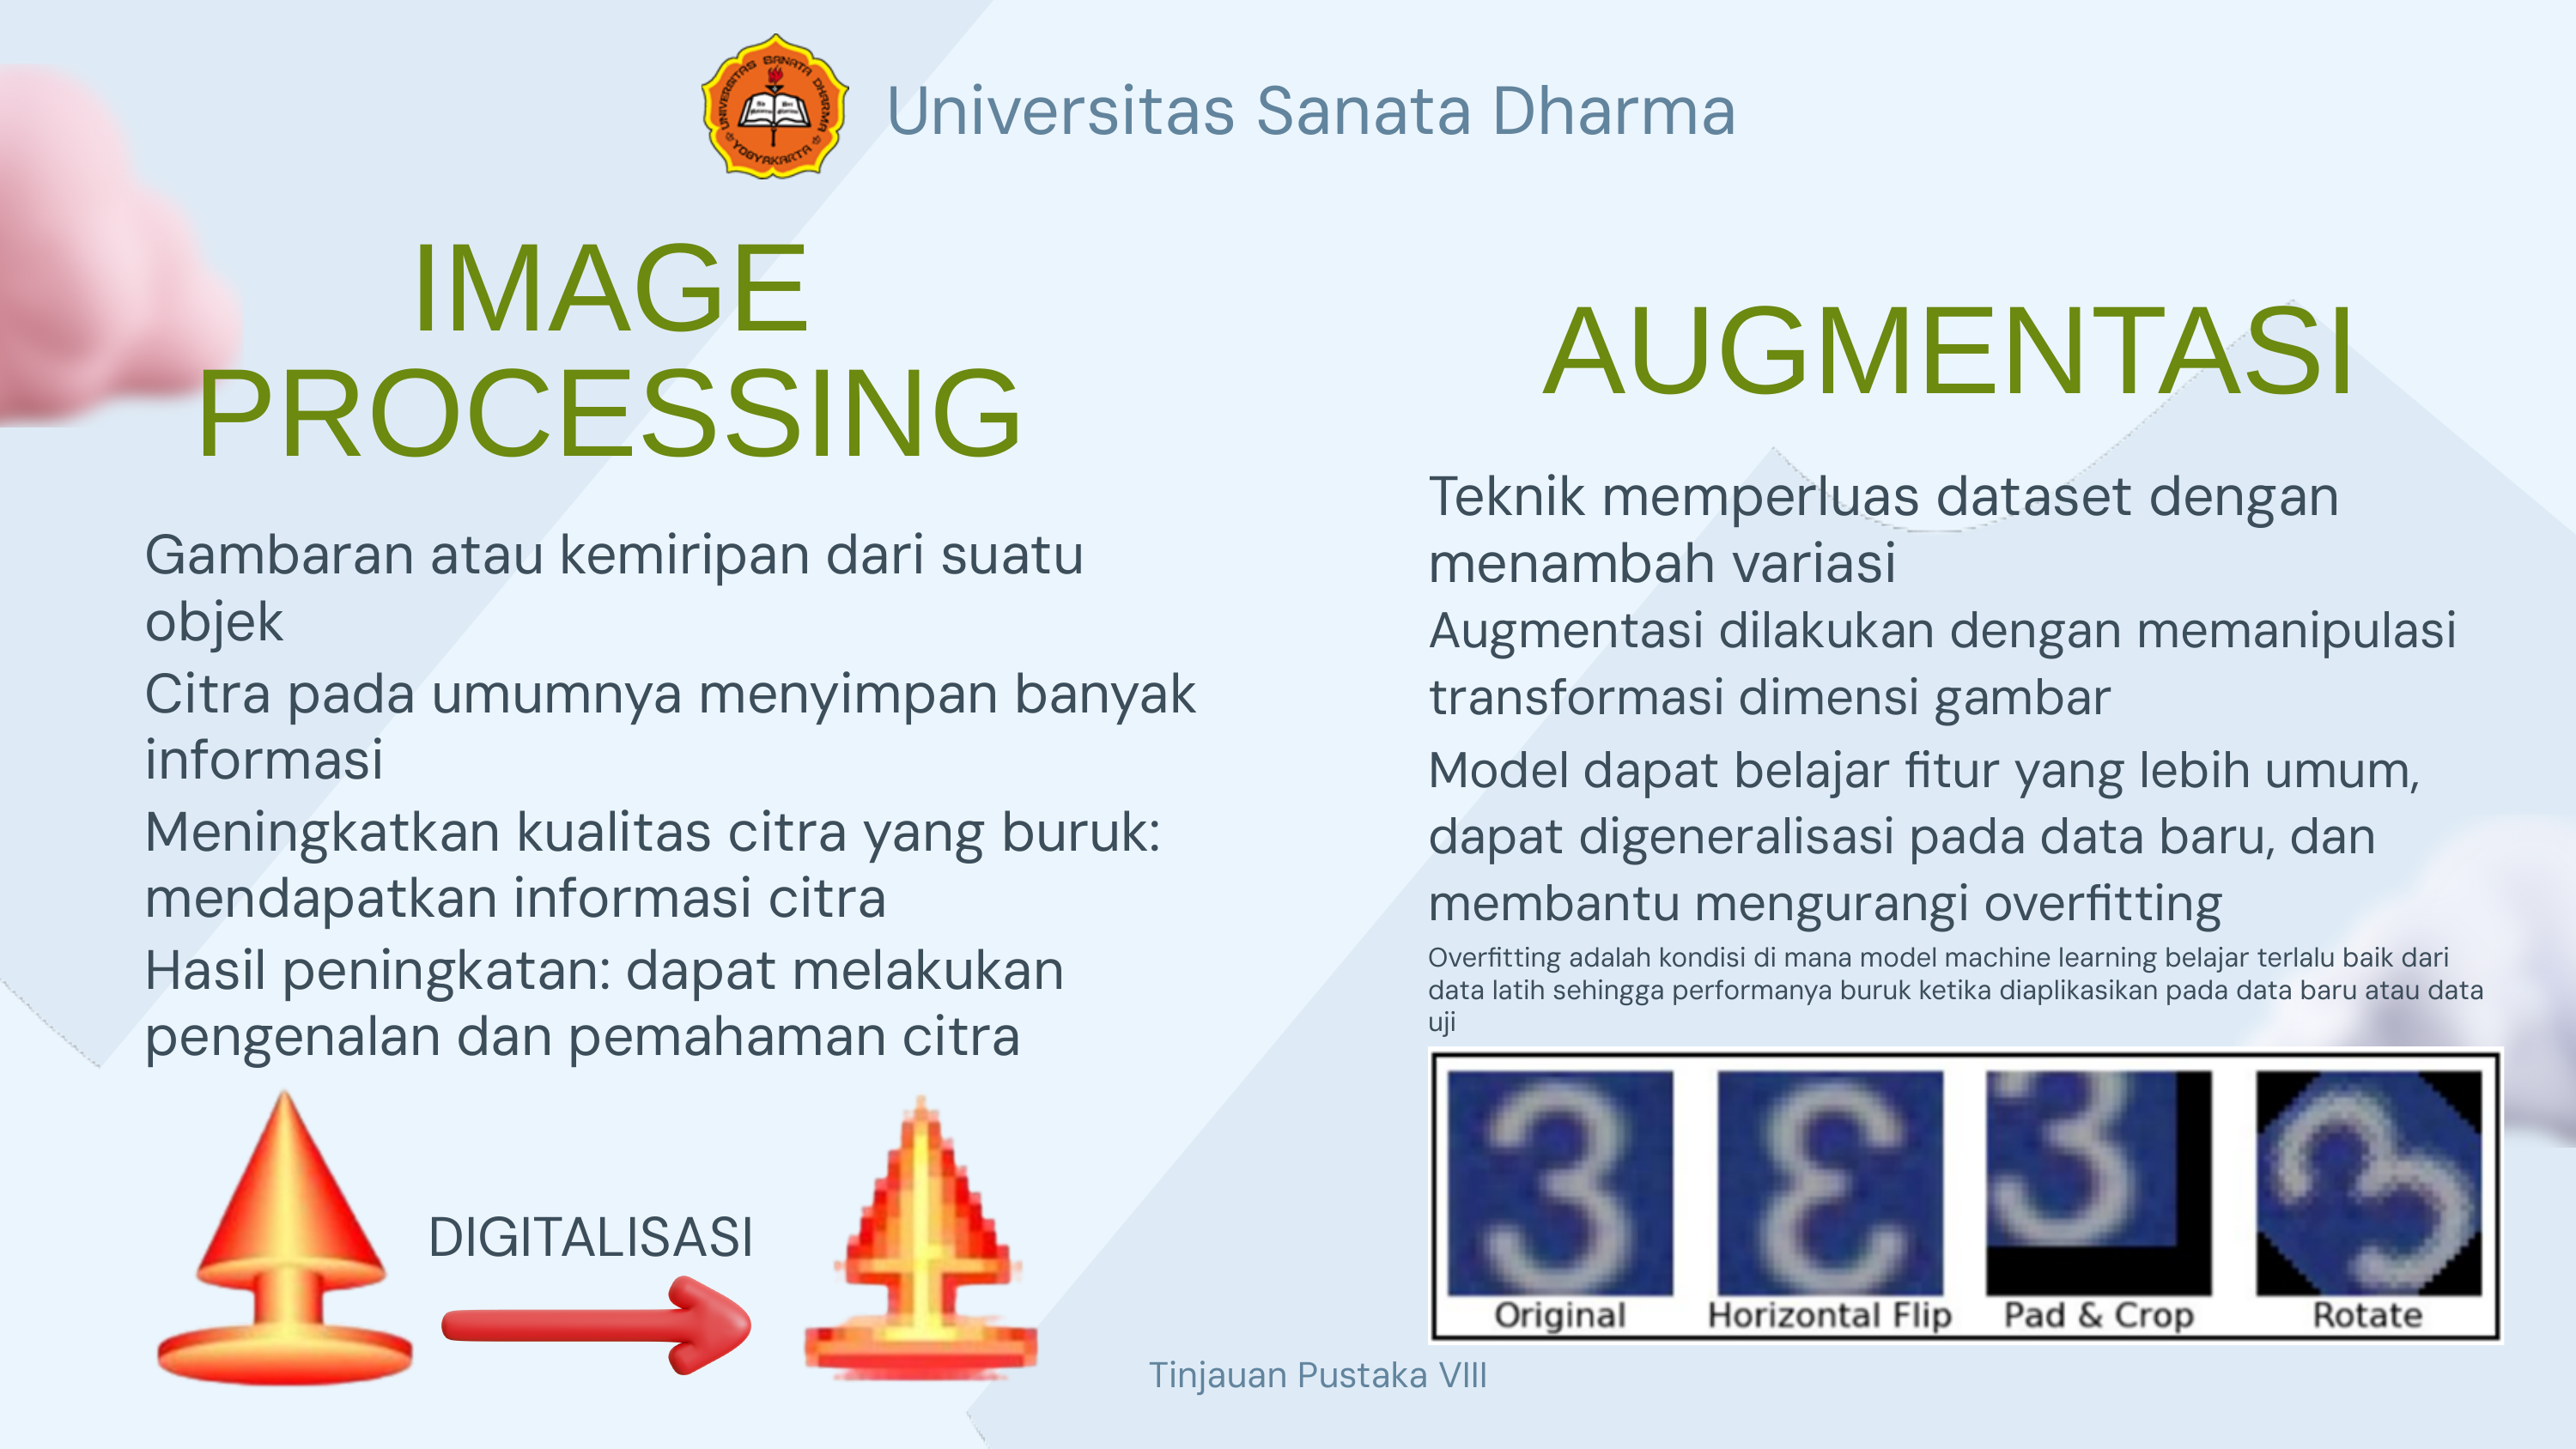

Universitas Sanata Dharma

IMAGE PROCESSING

AUGMENTASI
Teknik memperluas dataset dengan menambah variasi
Gambaran atau kemiripan dari suatu objek
Augmentasi dilakukan dengan memanipulasi transformasi dimensi gambar

Citra pada umumnya menyimpan banyak informasi
Model dapat belajar fitur yang lebih umum, dapat digeneralisasi pada data baru, dan membantu mengurangi overfitting
Meningkatkan kualitas citra yang buruk: mendapatkan informasi citra

Hasil peningkatan: dapat melakukan pengenalan dan pemahaman citra
Overfitting adalah kondisi di mana model machine learning belajar terlalu baik dari data latih sehingga performanya buruk ketika diaplikasikan pada data baru atau data uji

DIGITALISASI

Tinjauan Pustaka VIII